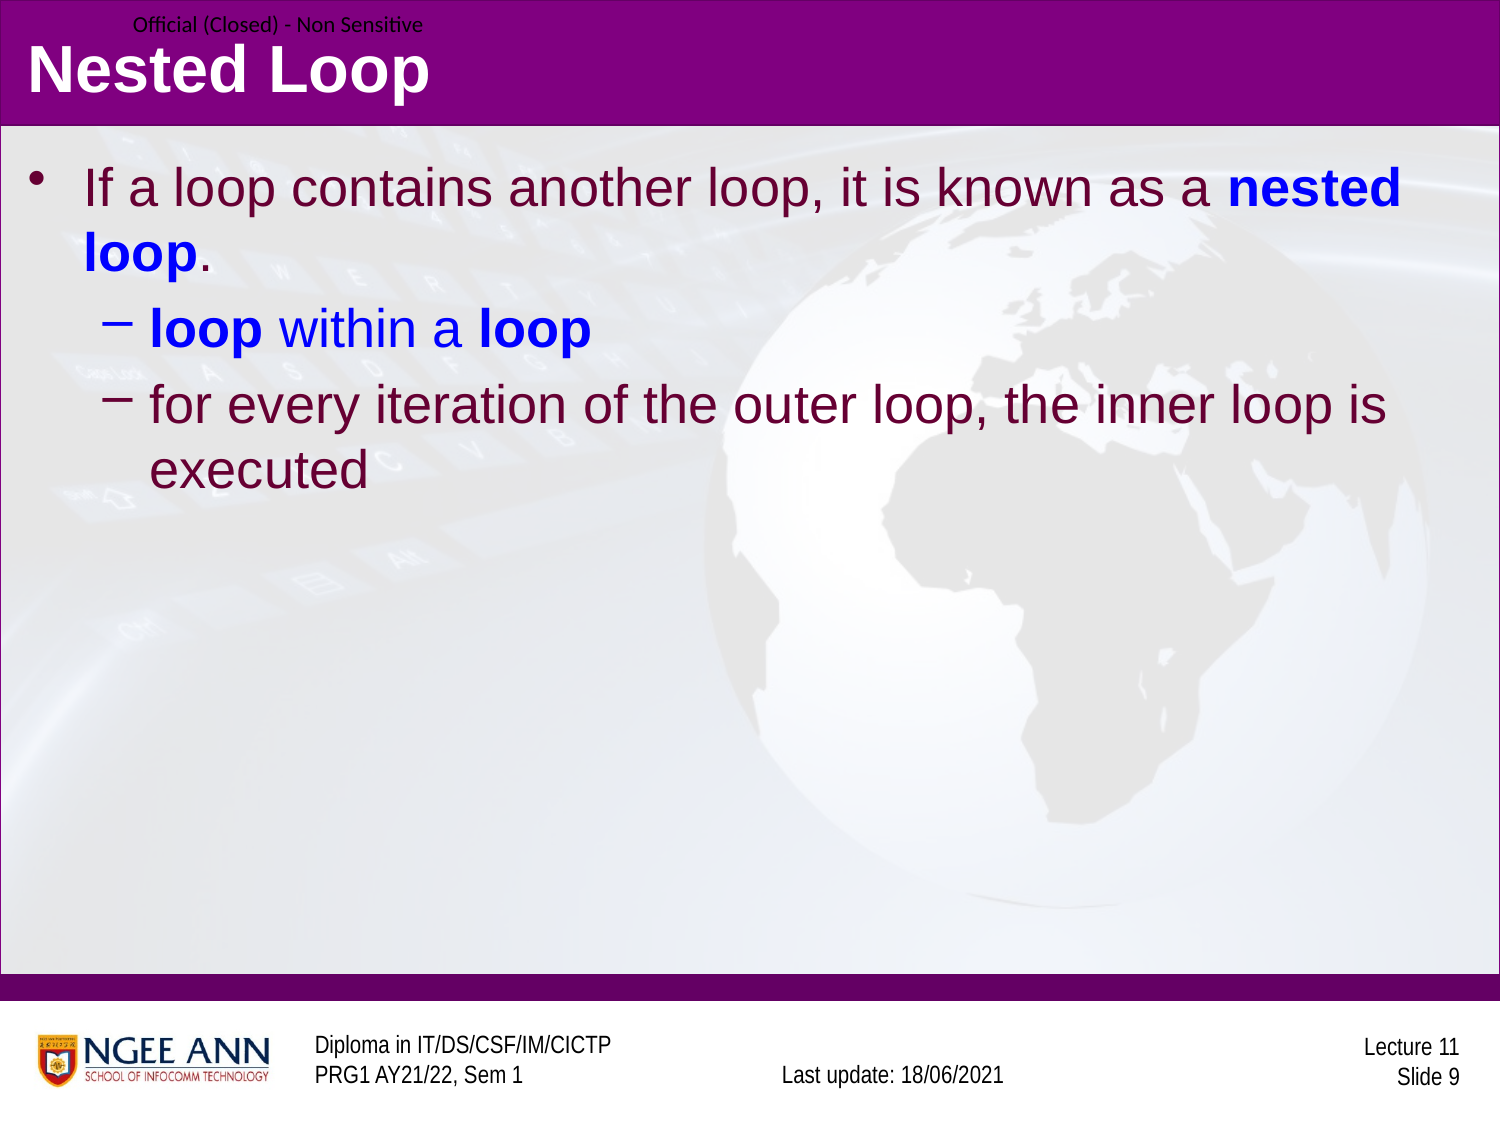

# Nested Loop
If a loop contains another loop, it is known as a nested loop.
loop within a loop
for every iteration of the outer loop, the inner loop is executed